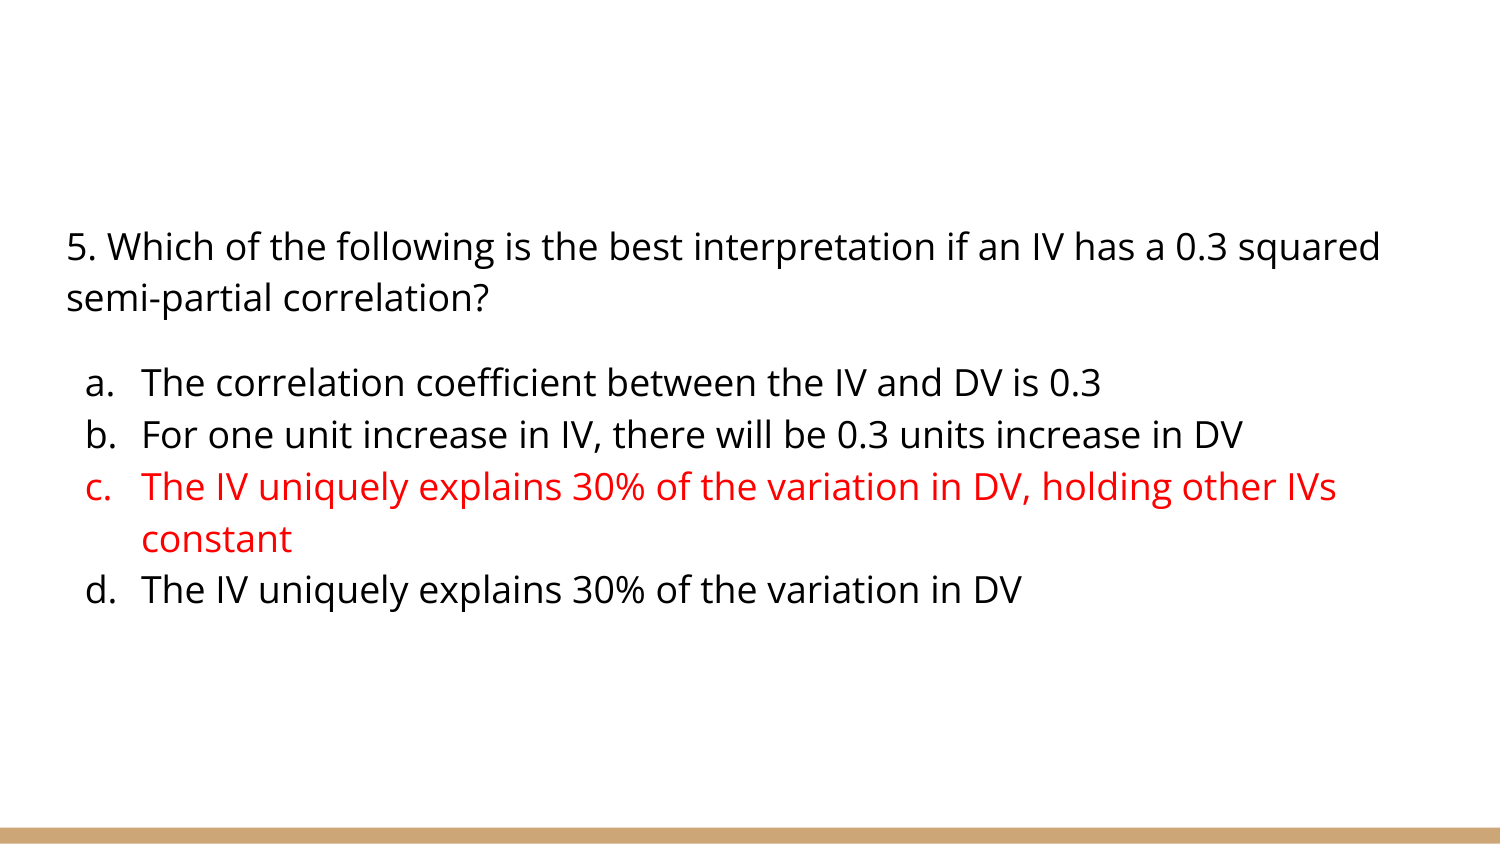

5. Which of the following is the best interpretation if an IV has a 0.3 squared semi-partial correlation?
The correlation coefficient between the IV and DV is 0.3
For one unit increase in IV, there will be 0.3 units increase in DV
The IV uniquely explains 30% of the variation in DV, holding other IVs constant
The IV uniquely explains 30% of the variation in DV